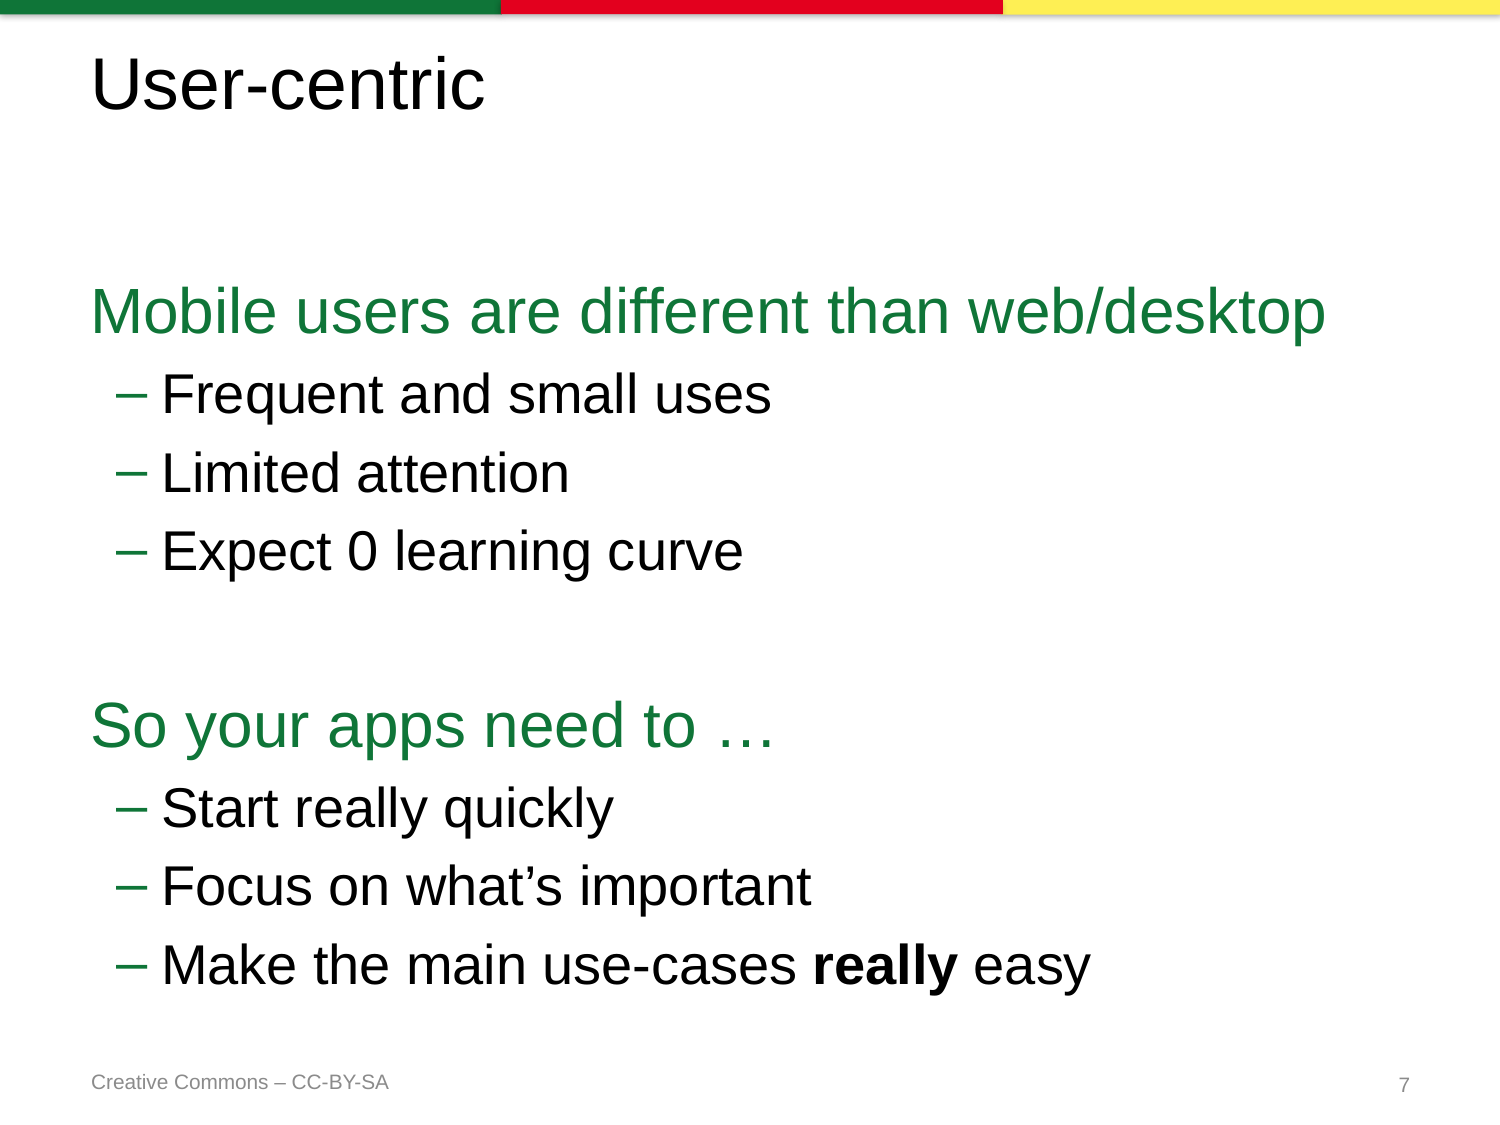

# User-centric
Mobile users are different than web/desktop
Frequent and small uses
Limited attention
Expect 0 learning curve

So your apps need to …
Start really quickly
Focus on what’s important
Make the main use-cases really easy

7